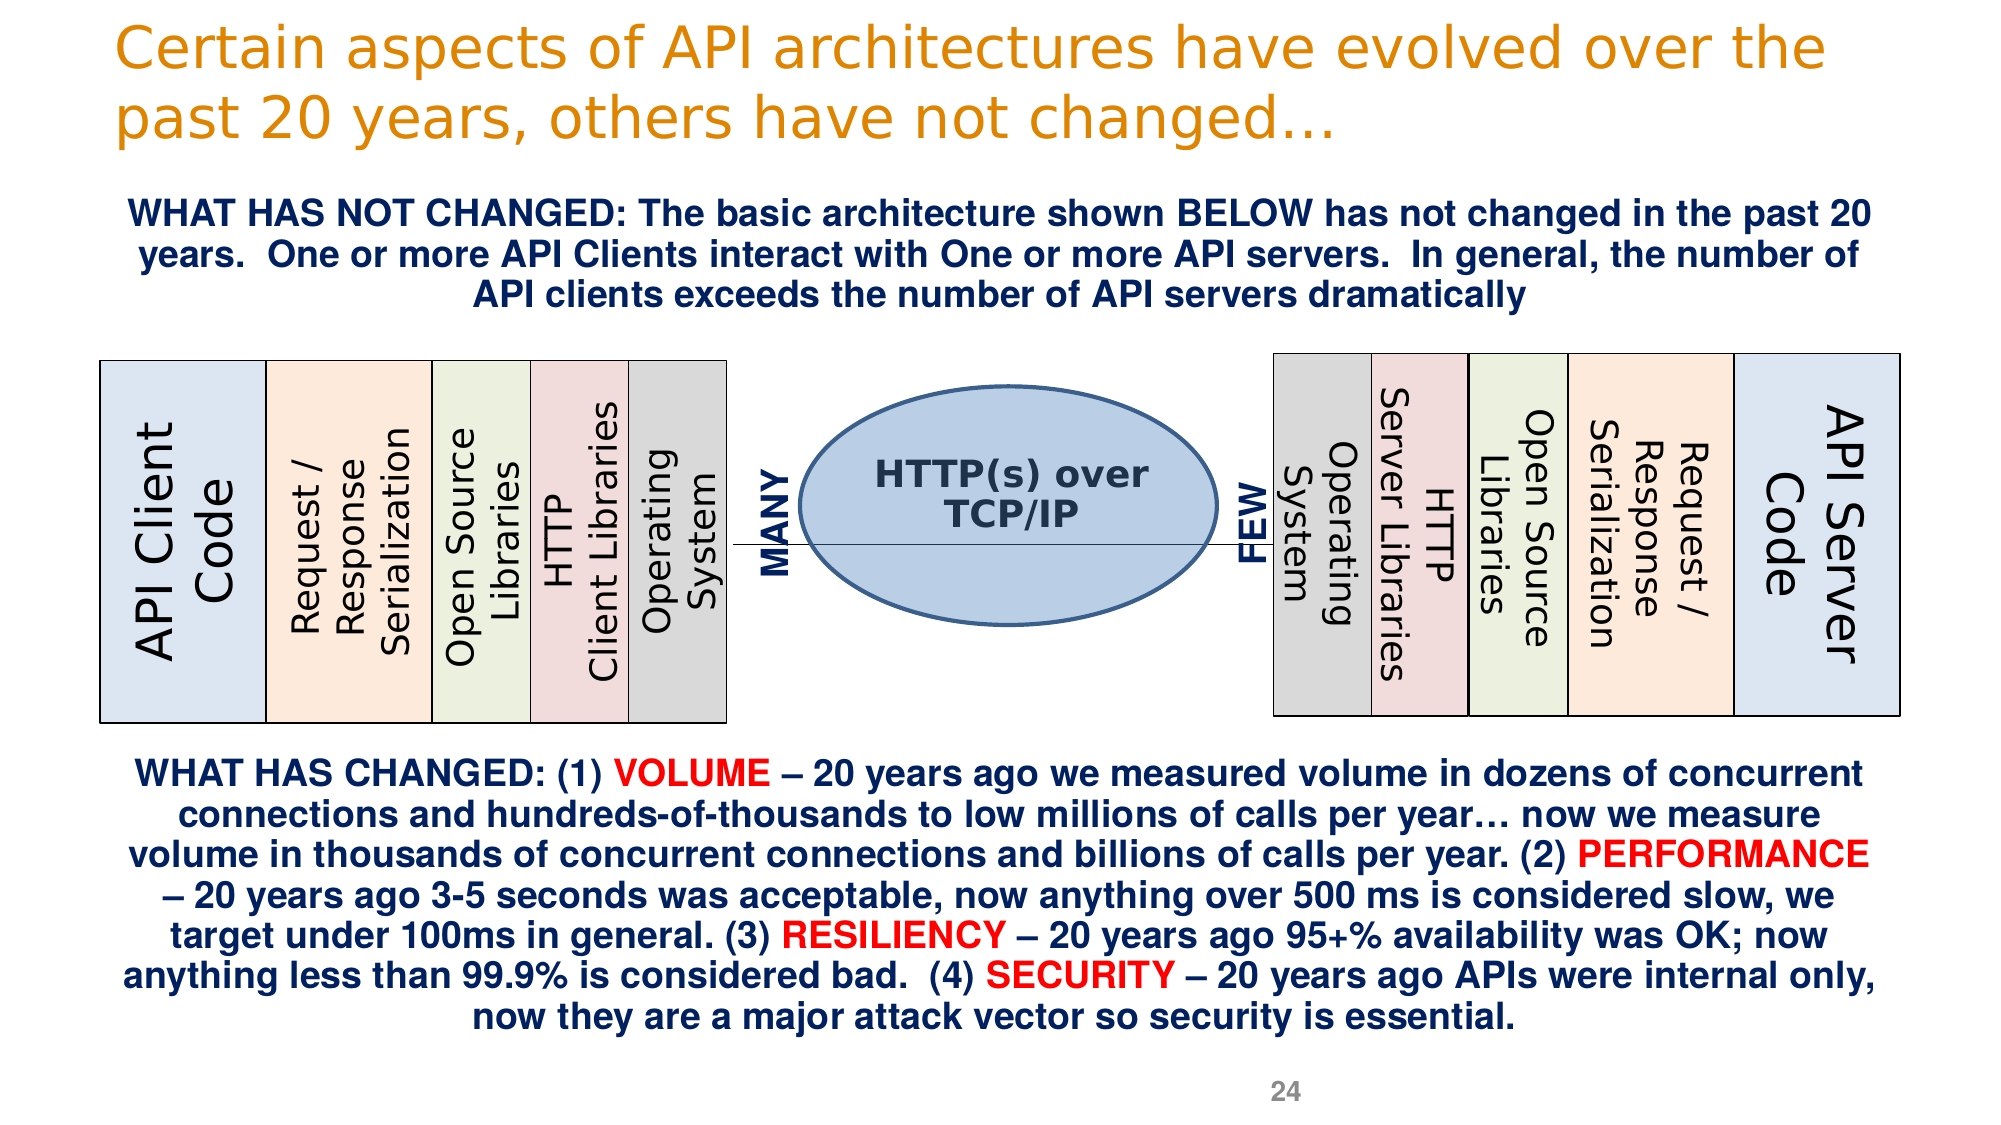

# Certain aspects of API architectures have evolved over the past 20 years, others have not changed…
WHAT HAS NOT CHANGED: The basic architecture shown BELOW has not changed in the past 20 years.  One or more API Clients interact with One or more API servers.  In general, the number of API clients exceeds the number of API servers dramatically

HTTP(s) over
TCP/IP
Request /
Response
Serialization
API Server
Code
API Client
Code
Request /
Response
Serialization
Operating
System
HTTP
Server Libraries
Open Source
Libraries
HTTP
Client Libraries
Operating
System
Open Source
Libraries
MANY
FEW
WHAT HAS CHANGED: (1) VOLUME – 20 years ago we measured volume in dozens of concurrent connections and hundreds-of-thousands to low millions of calls per year… now we measure volume in thousands of concurrent connections and billions of calls per year. (2) PERFORMANCE – 20 years ago 3-5 seconds was acceptable, now anything over 500 ms is considered slow, we target under 100ms in general. (3) RESILIENCY – 20 years ago 95+% availability was OK; now anything less than 99.9% is considered bad.  (4) SECURITY – 20 years ago APIs were internal only, now they are a major attack vector so security is essential.
24